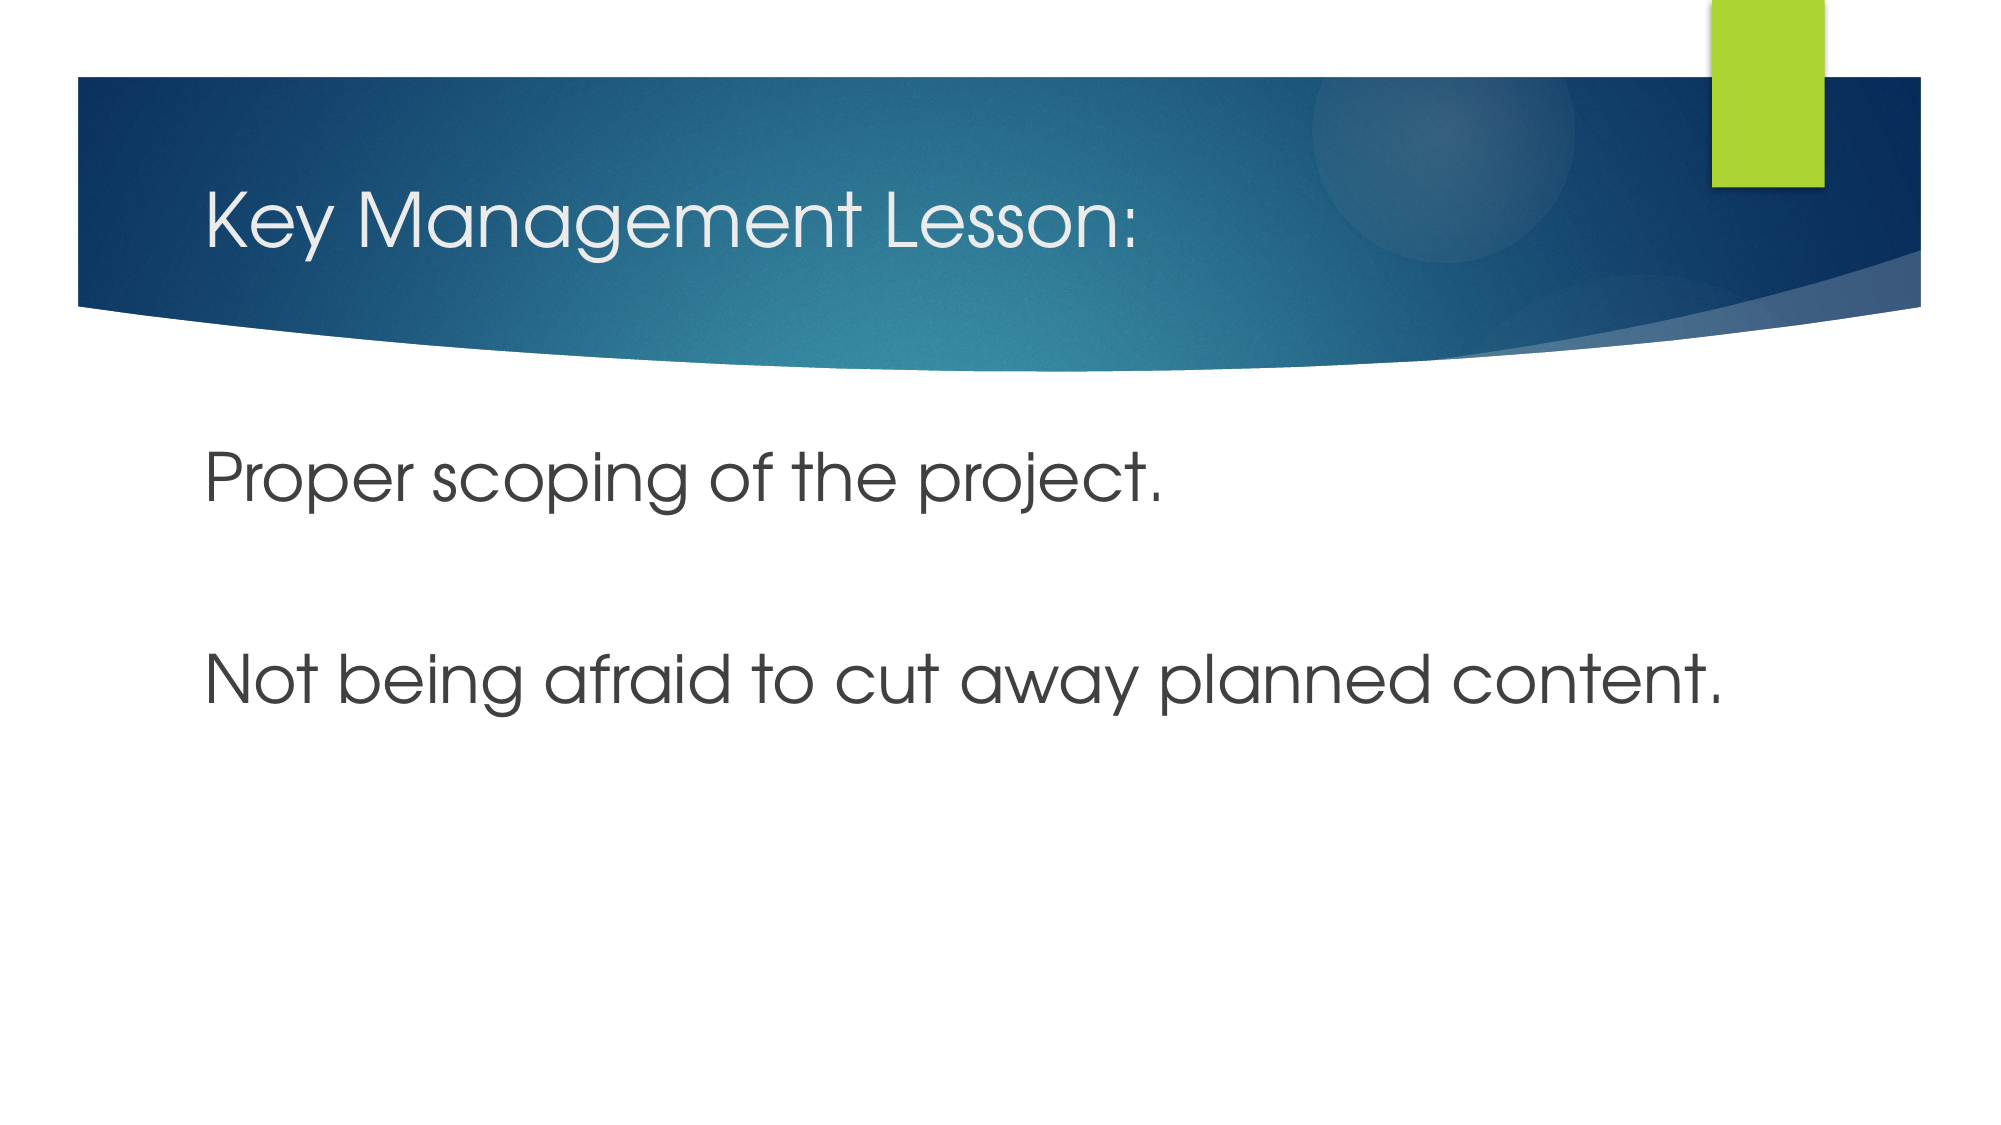

# Key Management Lesson:
Proper scoping of the project.

Not being afraid to cut away planned content.